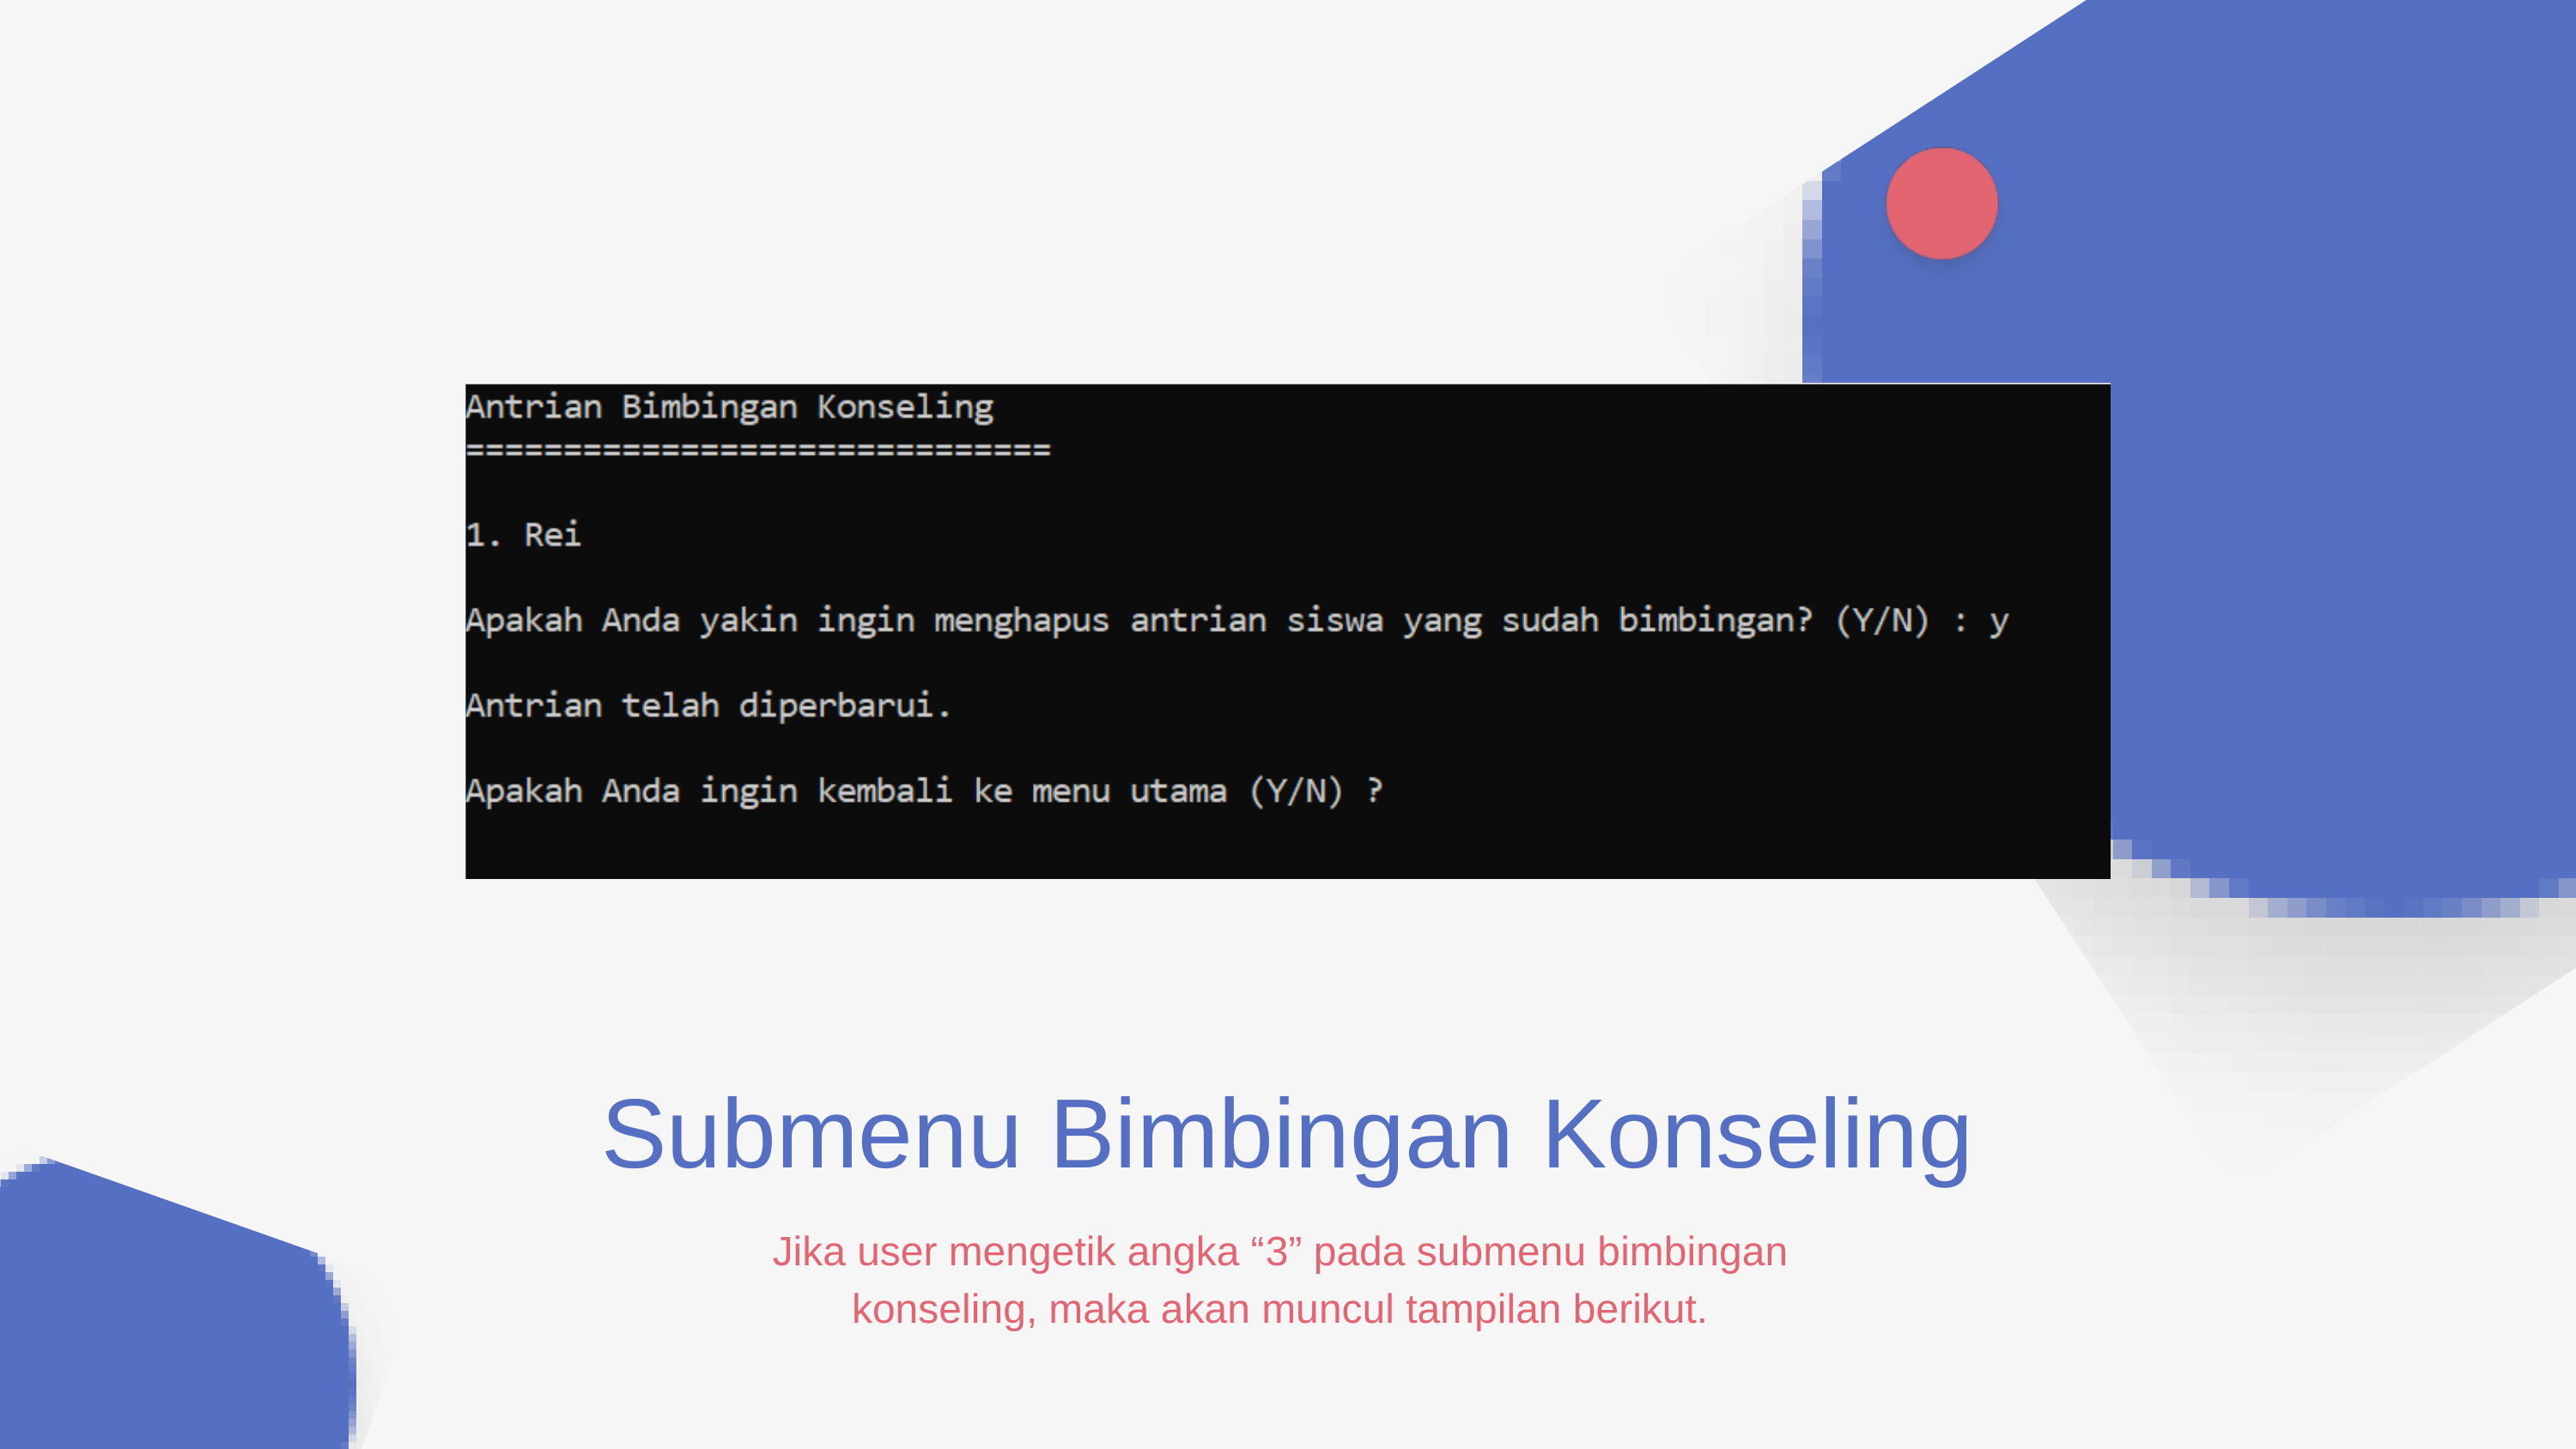

Submenu Bimbingan Konseling

Jika user mengetik angka “3” pada submenu bimbingan konseling, maka akan muncul tampilan berikut.